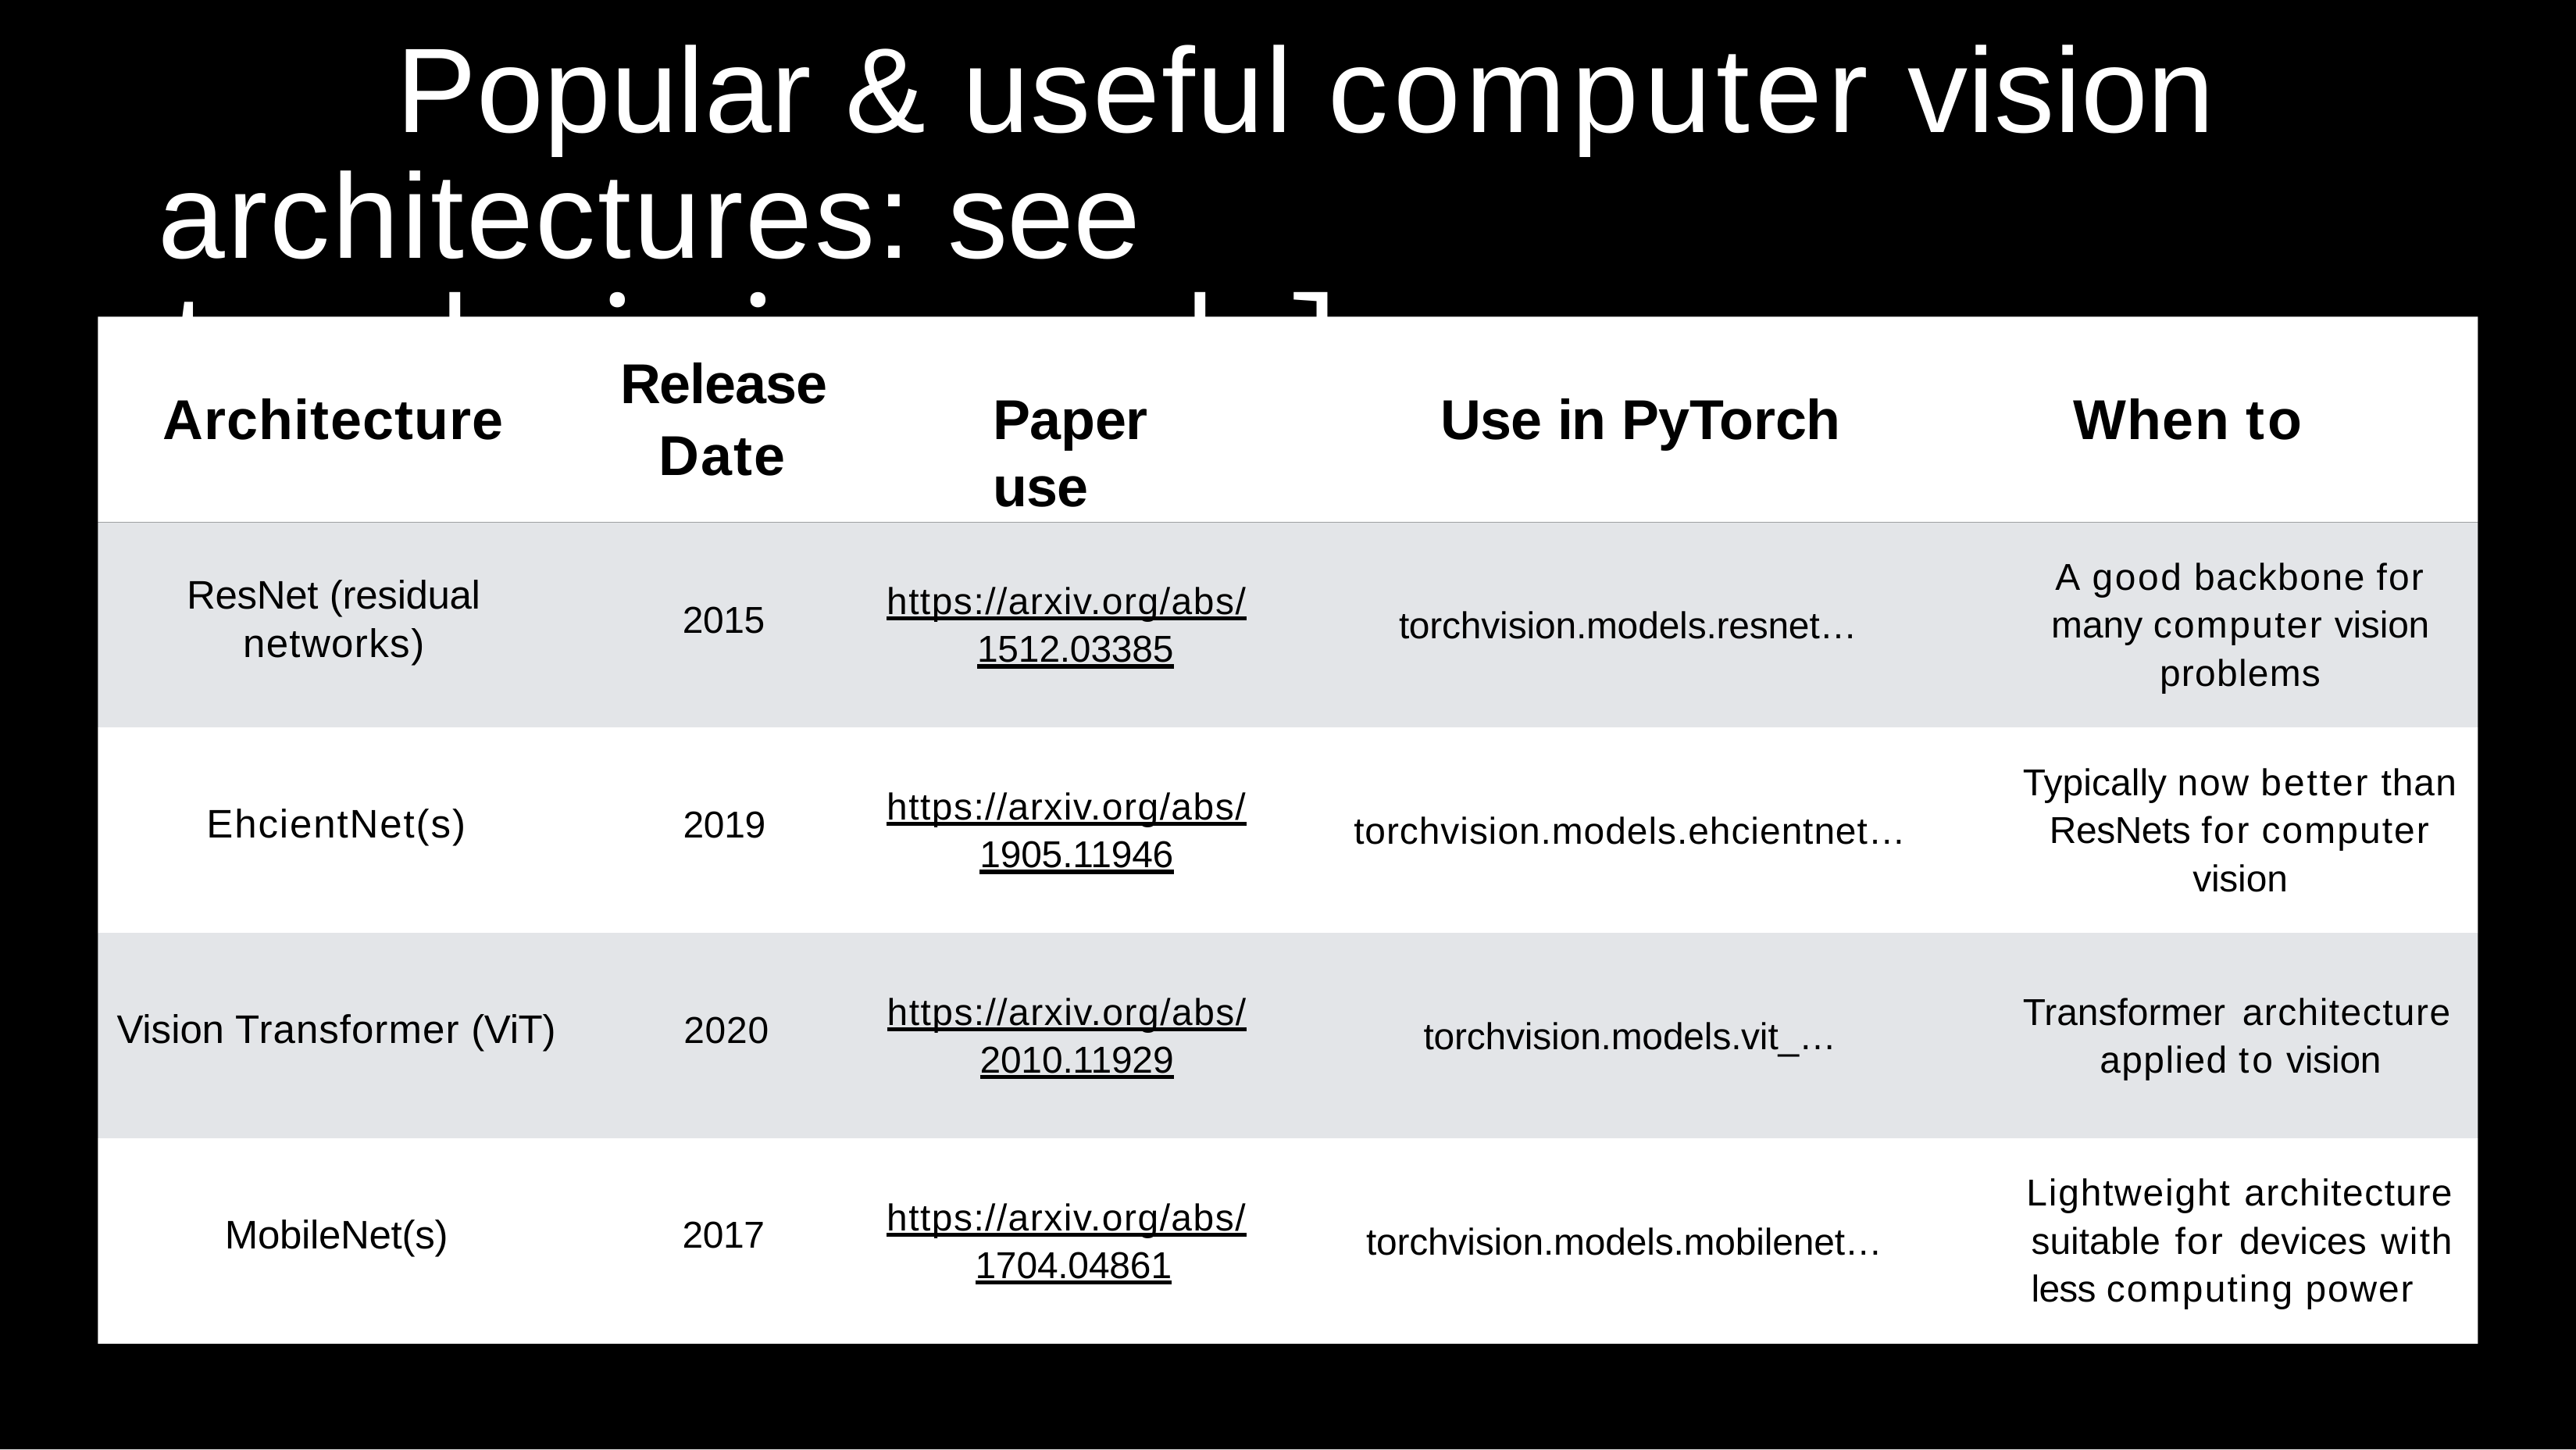

# Popular & useful computer vision architectures: see torchvision.models

Release Date
Architecture
Paper	Use in PyTorch	When to use
A good backbone for many computer vision problems
| ResNet (residual networks) | 2015 |
| --- | --- |
| EhcientNet(s) | 2019 |
| Vision Transformer (ViT) | 2020 |
| MobileNet(s) | 2017 |
https://arxiv.org/abs/ 1512.03385
torchvision.models.resnet…
Typically now better than ResNets for computer vision
https://arxiv.org/abs/ 1905.11946
torchvision.models.ehcientnet…
https://arxiv.org/abs/ 2010.11929
Transformer architecture applied to vision
torchvision.models.vit_…
Lightweight architecture suitable for devices with less computing power
https://arxiv.org/abs/ 1704.04861
torchvision.models.mobilenet…